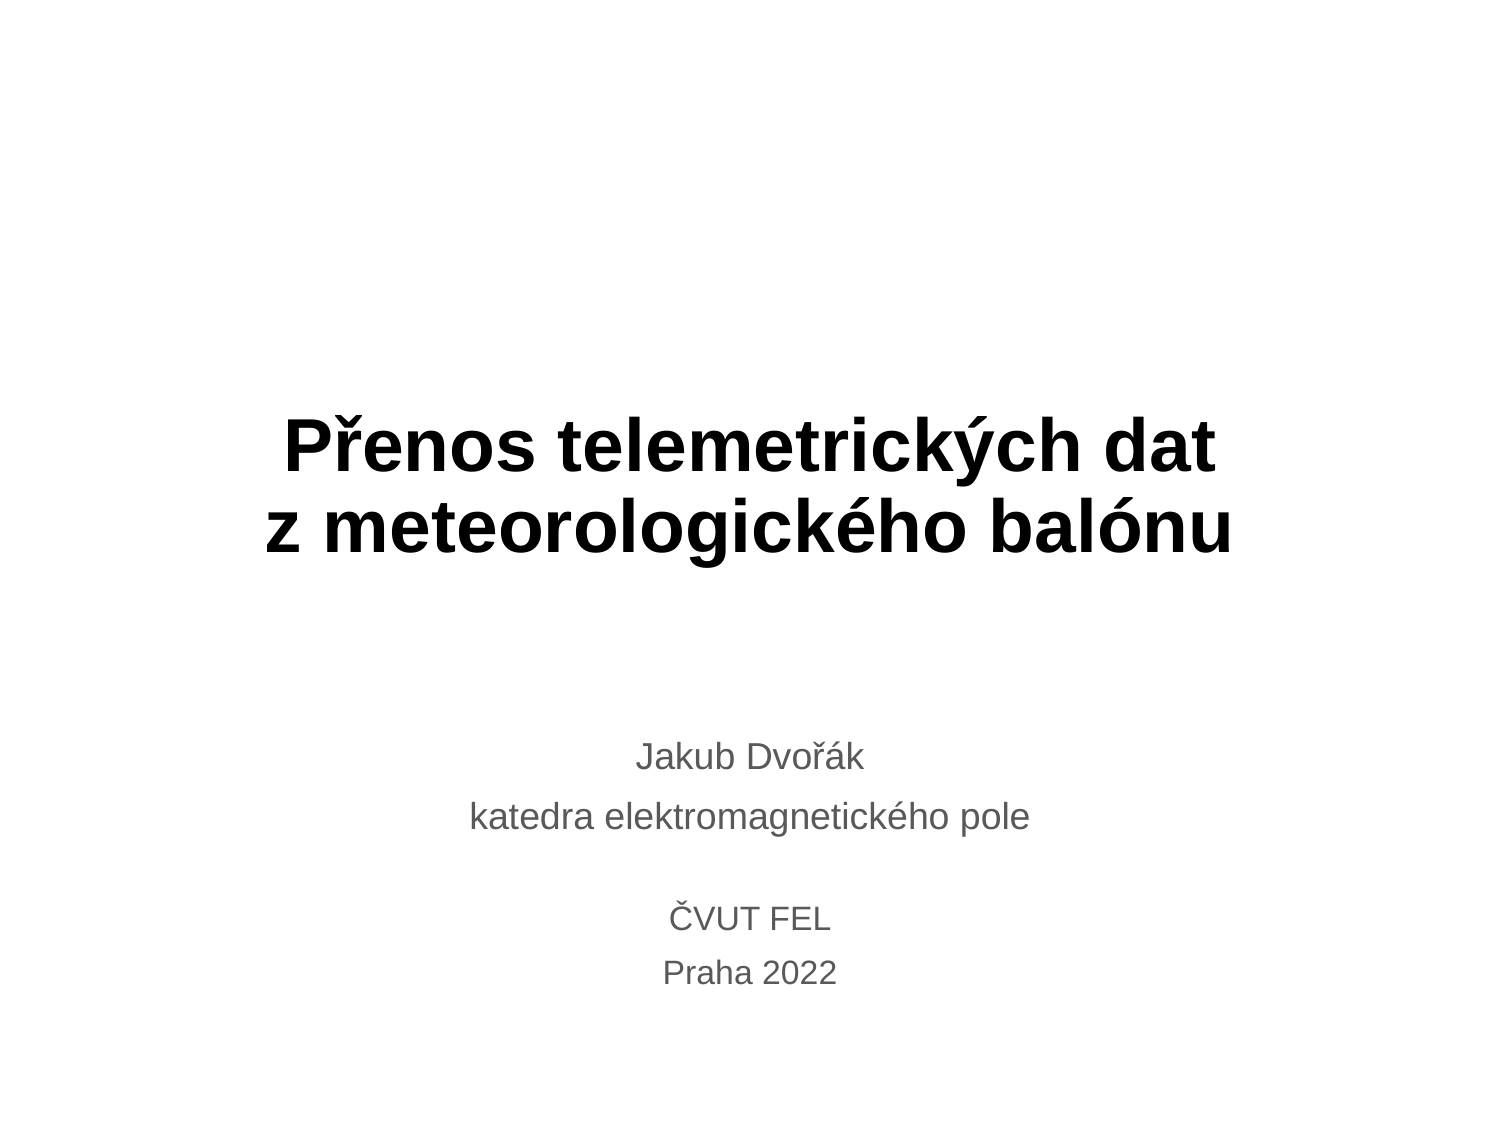

# Přenos telemetrických dat z meteorologického balónu
Jakub Dvořák
katedra elektromagnetického pole
ČVUT FEL
Praha 2022